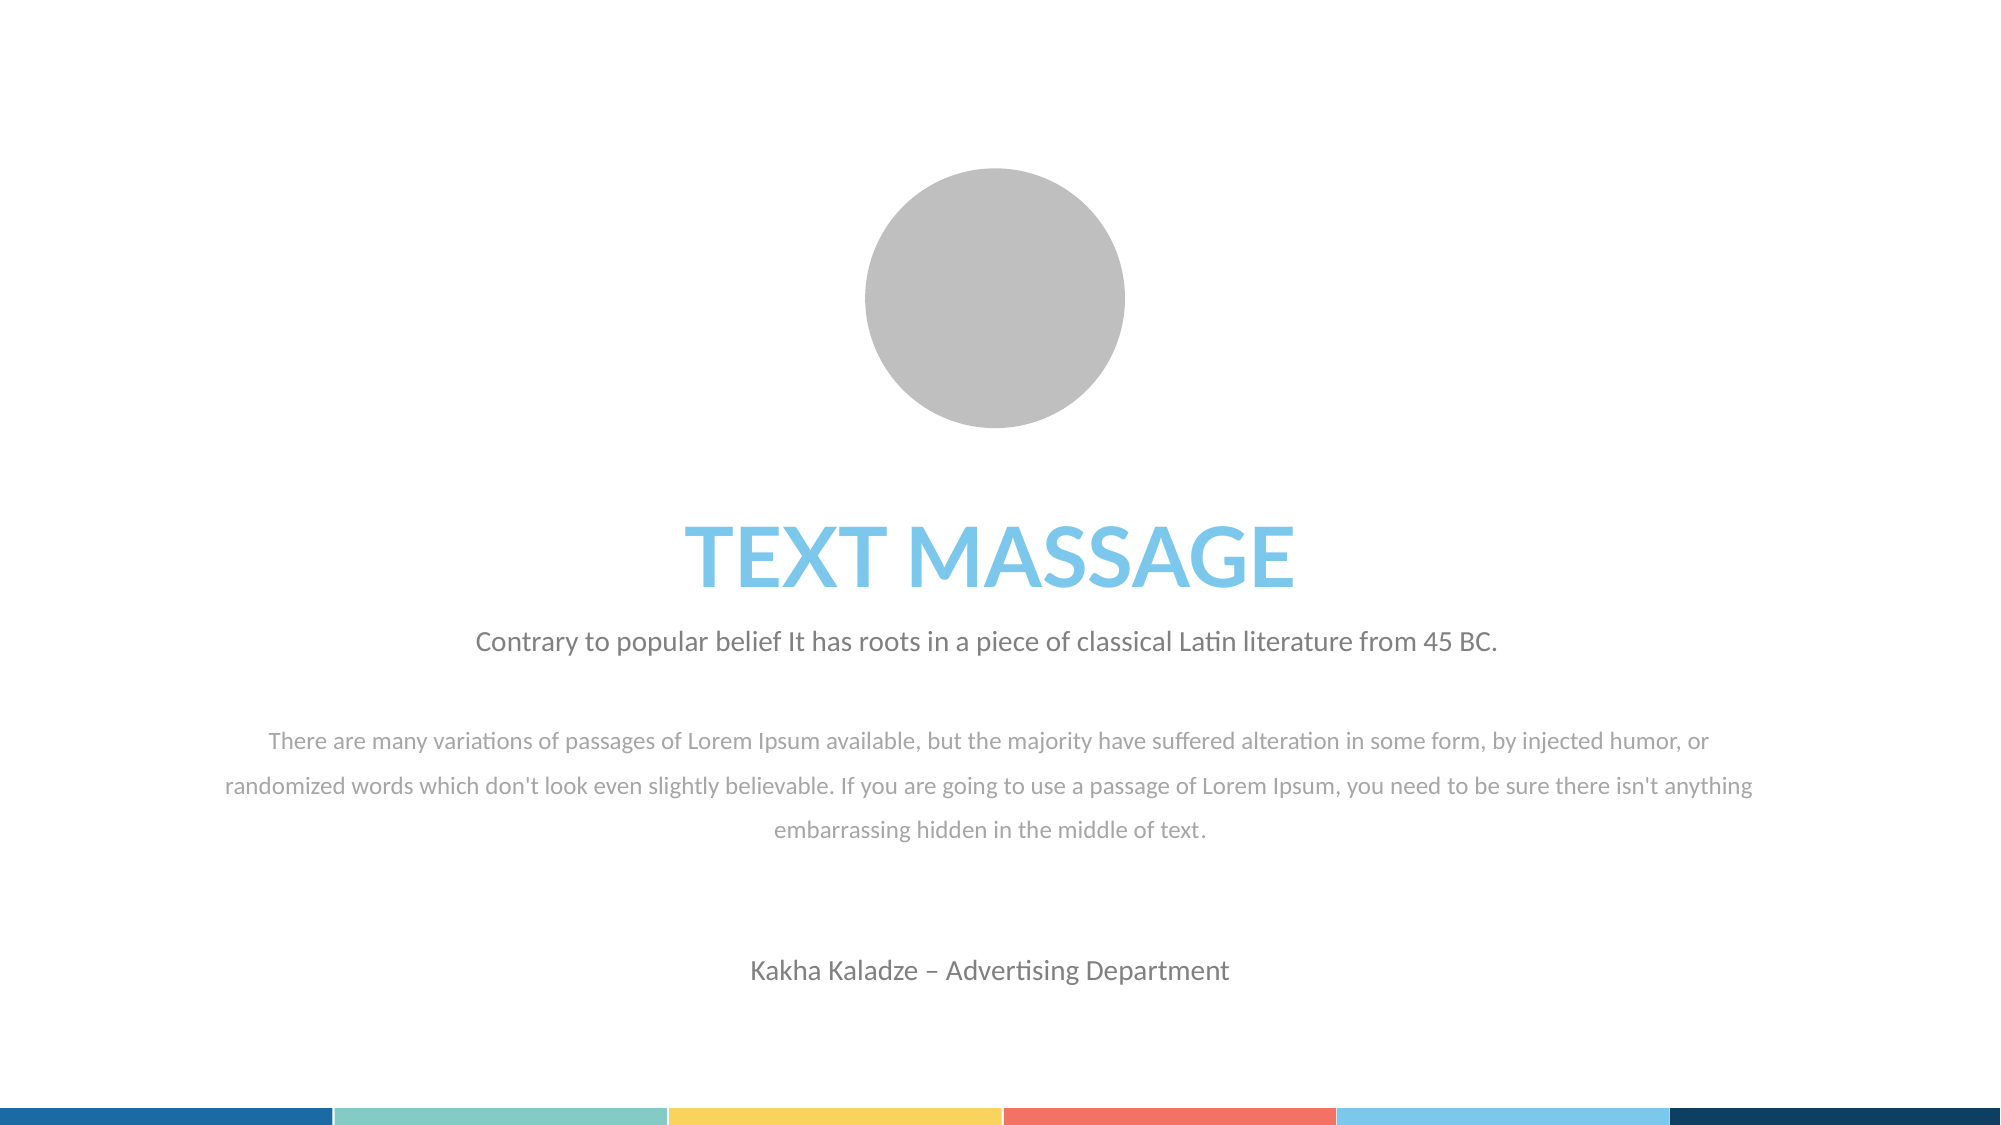

TEXT MASSAGE
Contrary to popular belief It has roots in a piece of classical Latin literature from 45 BC.

There are many variations of passages of Lorem Ipsum available, but the majority have suffered alteration in some form, by injected humor, or randomized words which don't look even slightly believable. If you are going to use a passage of Lorem Ipsum, you need to be sure there isn't anything embarrassing hidden in the middle of text.

Kakha Kaladze – Advertising Department

PAGE 47